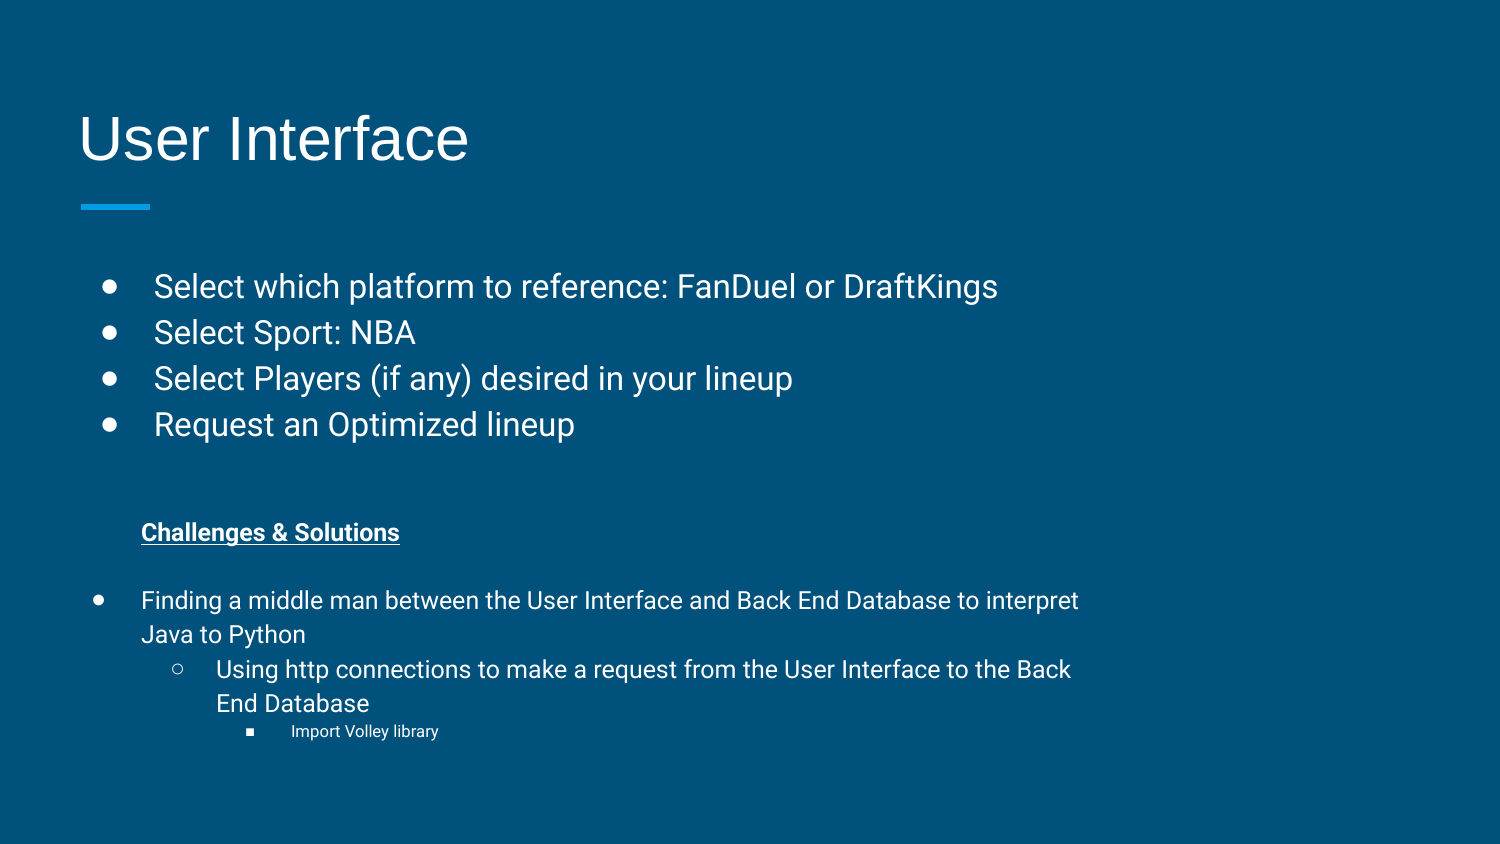

# User Interface
Select which platform to reference: FanDuel or DraftKings
Select Sport: NBA
Select Players (if any) desired in your lineup
Request an Optimized lineup
Challenges & Solutions
Finding a middle man between the User Interface and Back End Database to interpret Java to Python
Using http connections to make a request from the User Interface to the Back End Database
Import Volley library